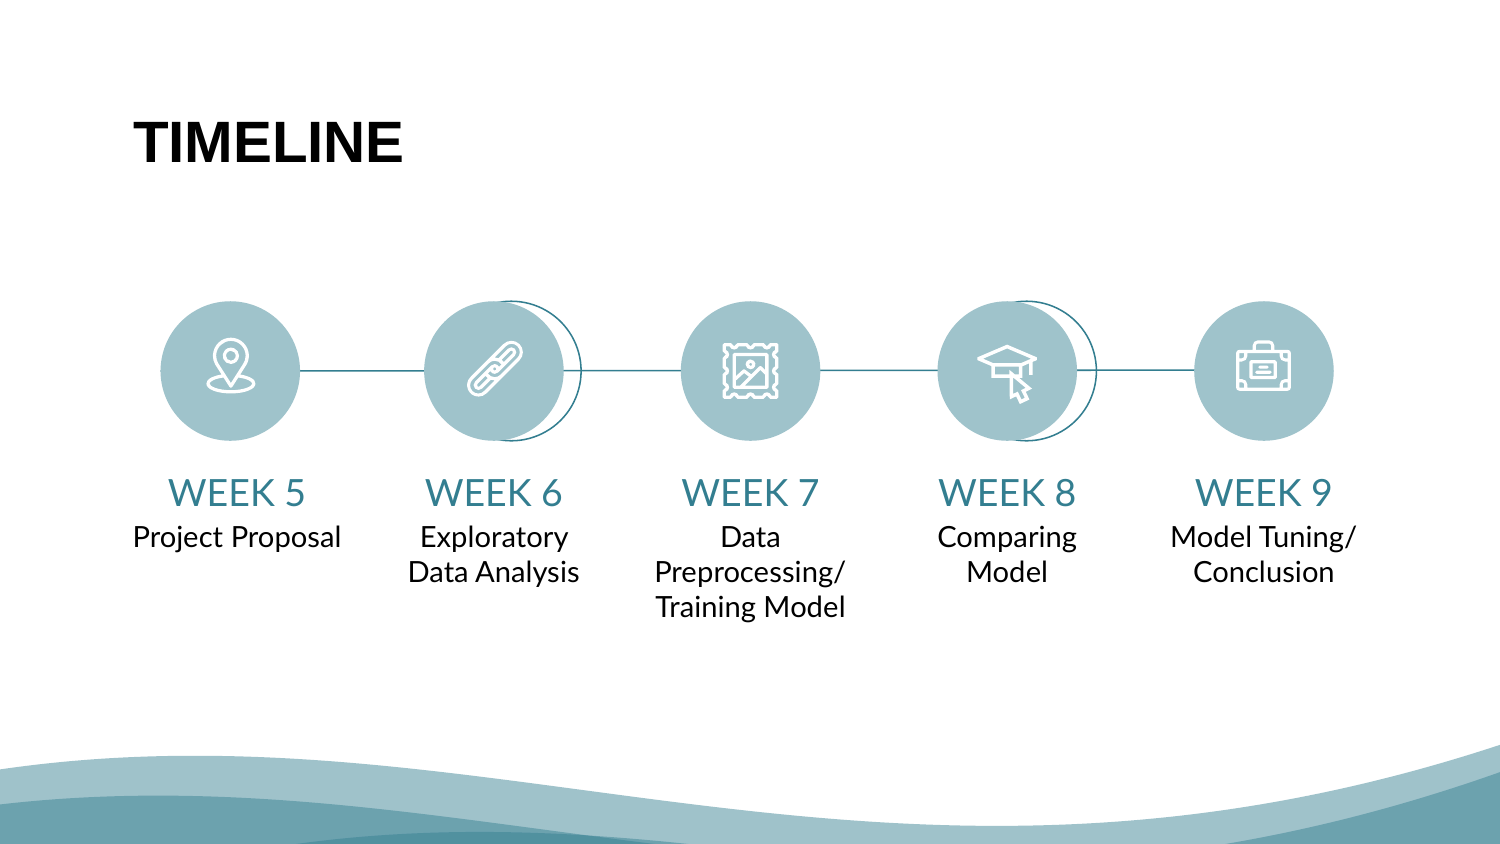

# TIMELINE

WEEK 5
WEEK 6
WEEK 7
WEEK 8
WEEK 9
Project Proposal

Exploratory Data Analysis

Data Preprocessing/
Training Model

Comparing Model
Model Tuning/
Conclusion